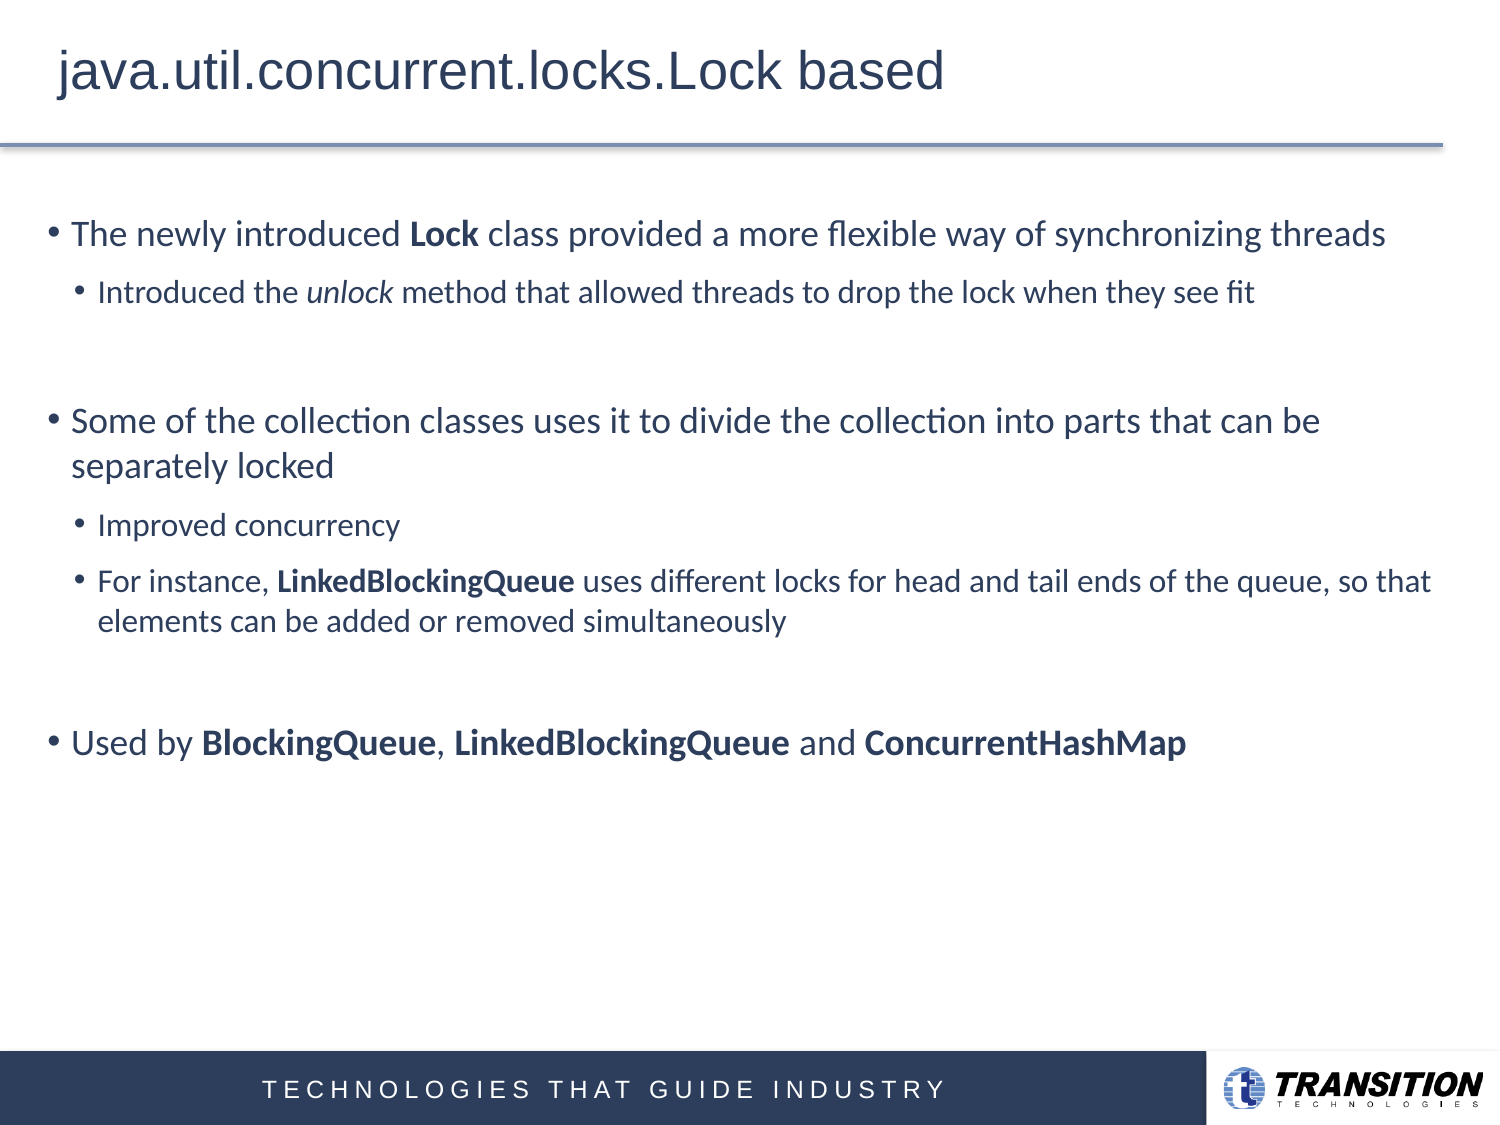

# java.util.concurrent.locks.Lock based
The newly introduced Lock class provided a more flexible way of synchronizing threads
Introduced the unlock method that allowed threads to drop the lock when they see fit

Some of the collection classes uses it to divide the collection into parts that can be separately locked
Improved concurrency
For instance, LinkedBlockingQueue uses different locks for head and tail ends of the queue, so that elements can be added or removed simultaneously

Used by BlockingQueue, LinkedBlockingQueue and ConcurrentHashMap